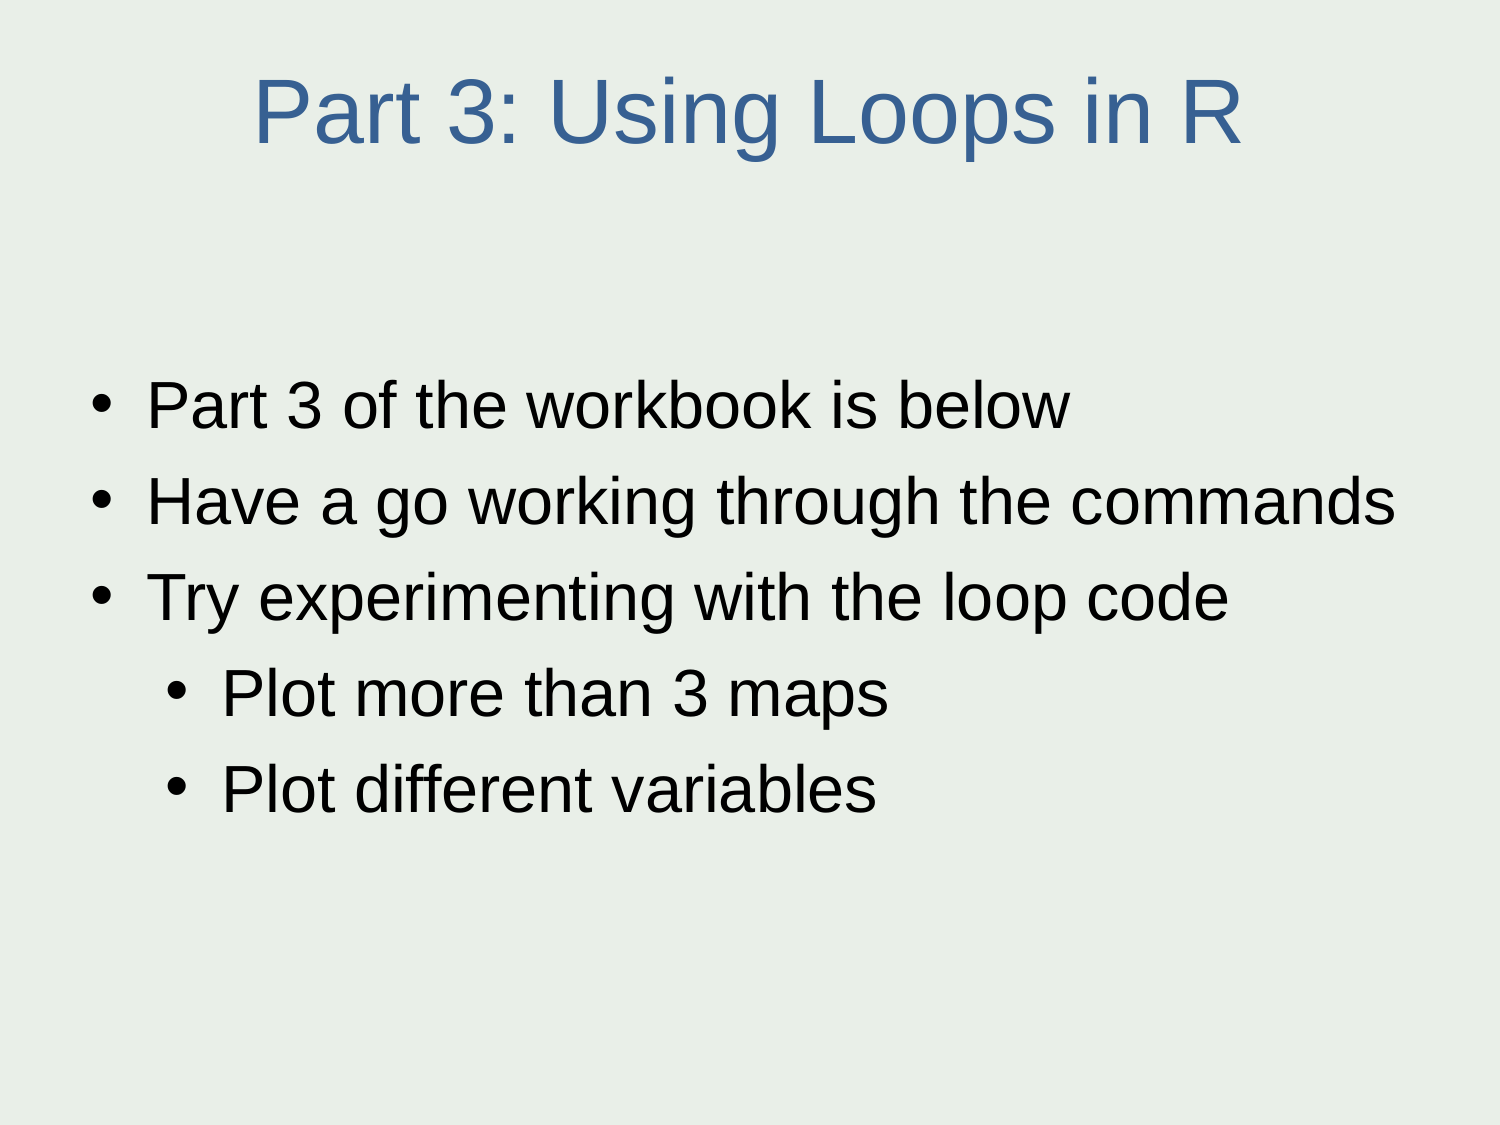

Part 3: Using Loops in R
Part 3 of the workbook is below
Have a go working through the commands
Try experimenting with the loop code
Plot more than 3 maps
Plot different variables